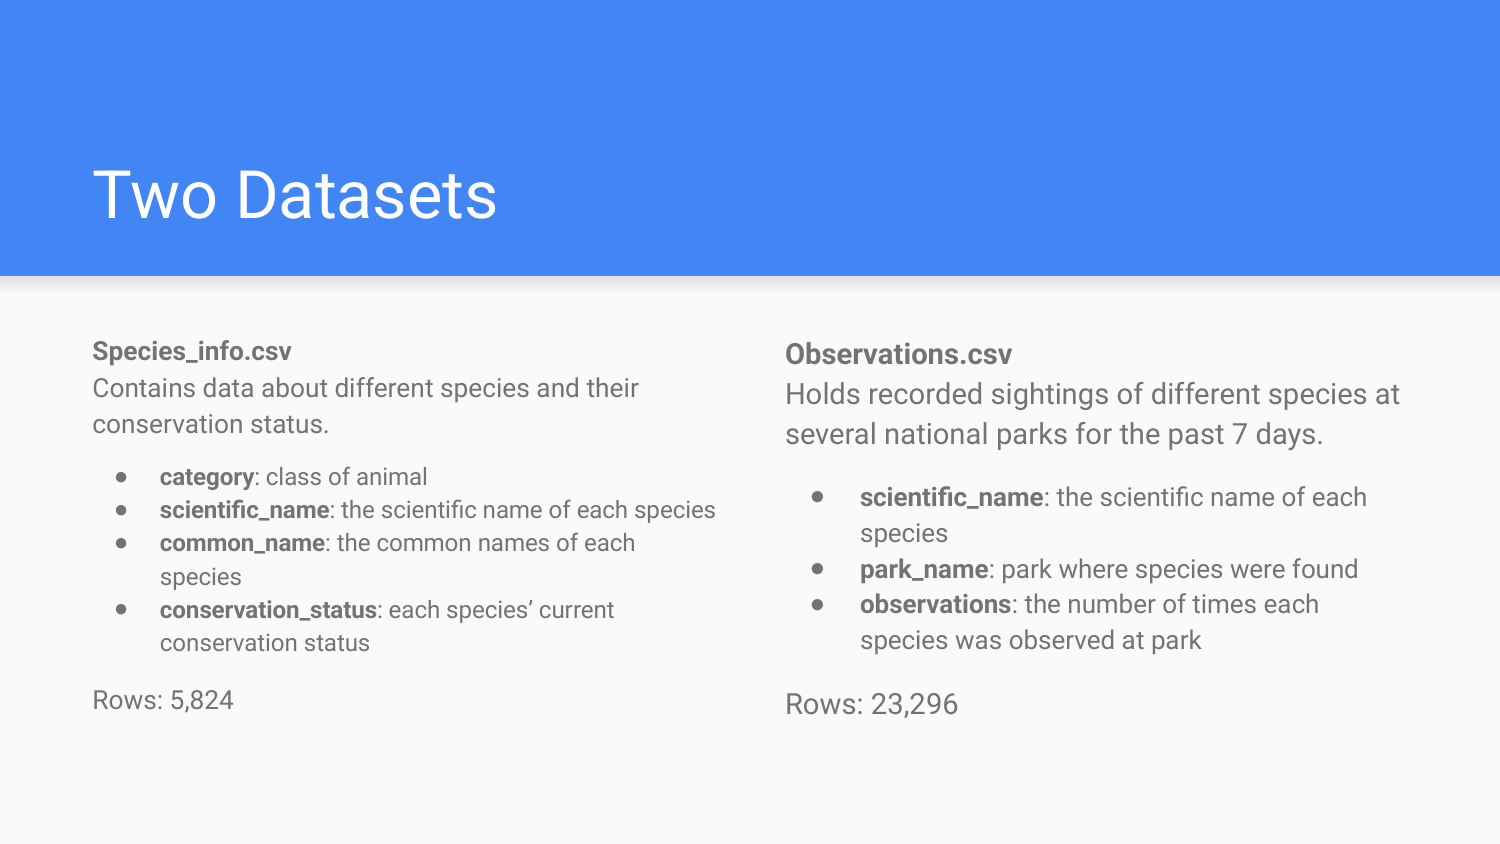

# Two Datasets
Species_info.csv
Contains data about different species and their conservation status.
category: class of animal
scientific_name: the scientific name of each species
common_name: the common names of each species
conservation_status: each species’ current conservation status
Rows: 5,824
Observations.csv
Holds recorded sightings of different species at several national parks for the past 7 days.
scientific_name: the scientific name of each species
park_name: park where species were found
observations: the number of times each species was observed at park
Rows: 23,296